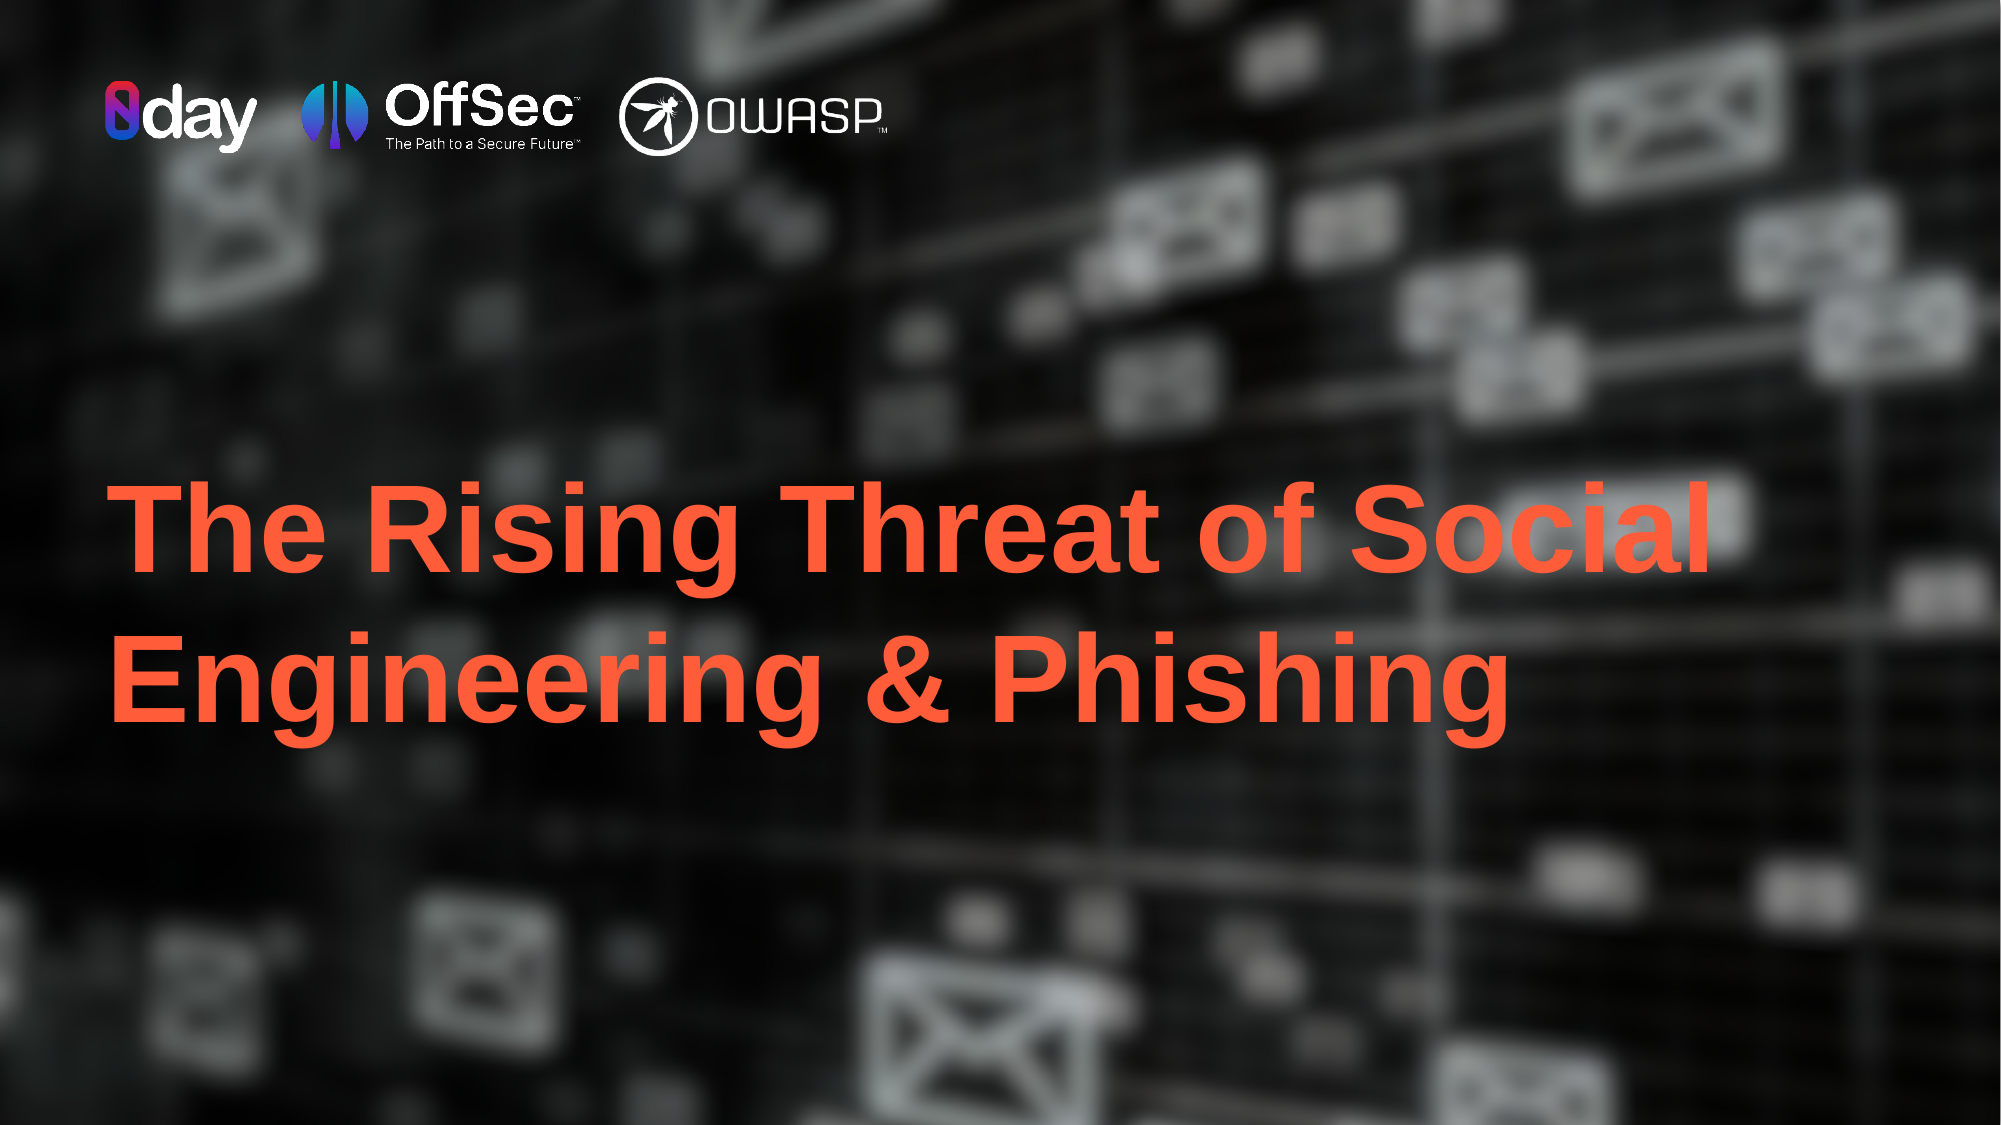

The Rising Threat of Social Engineering & Phishing